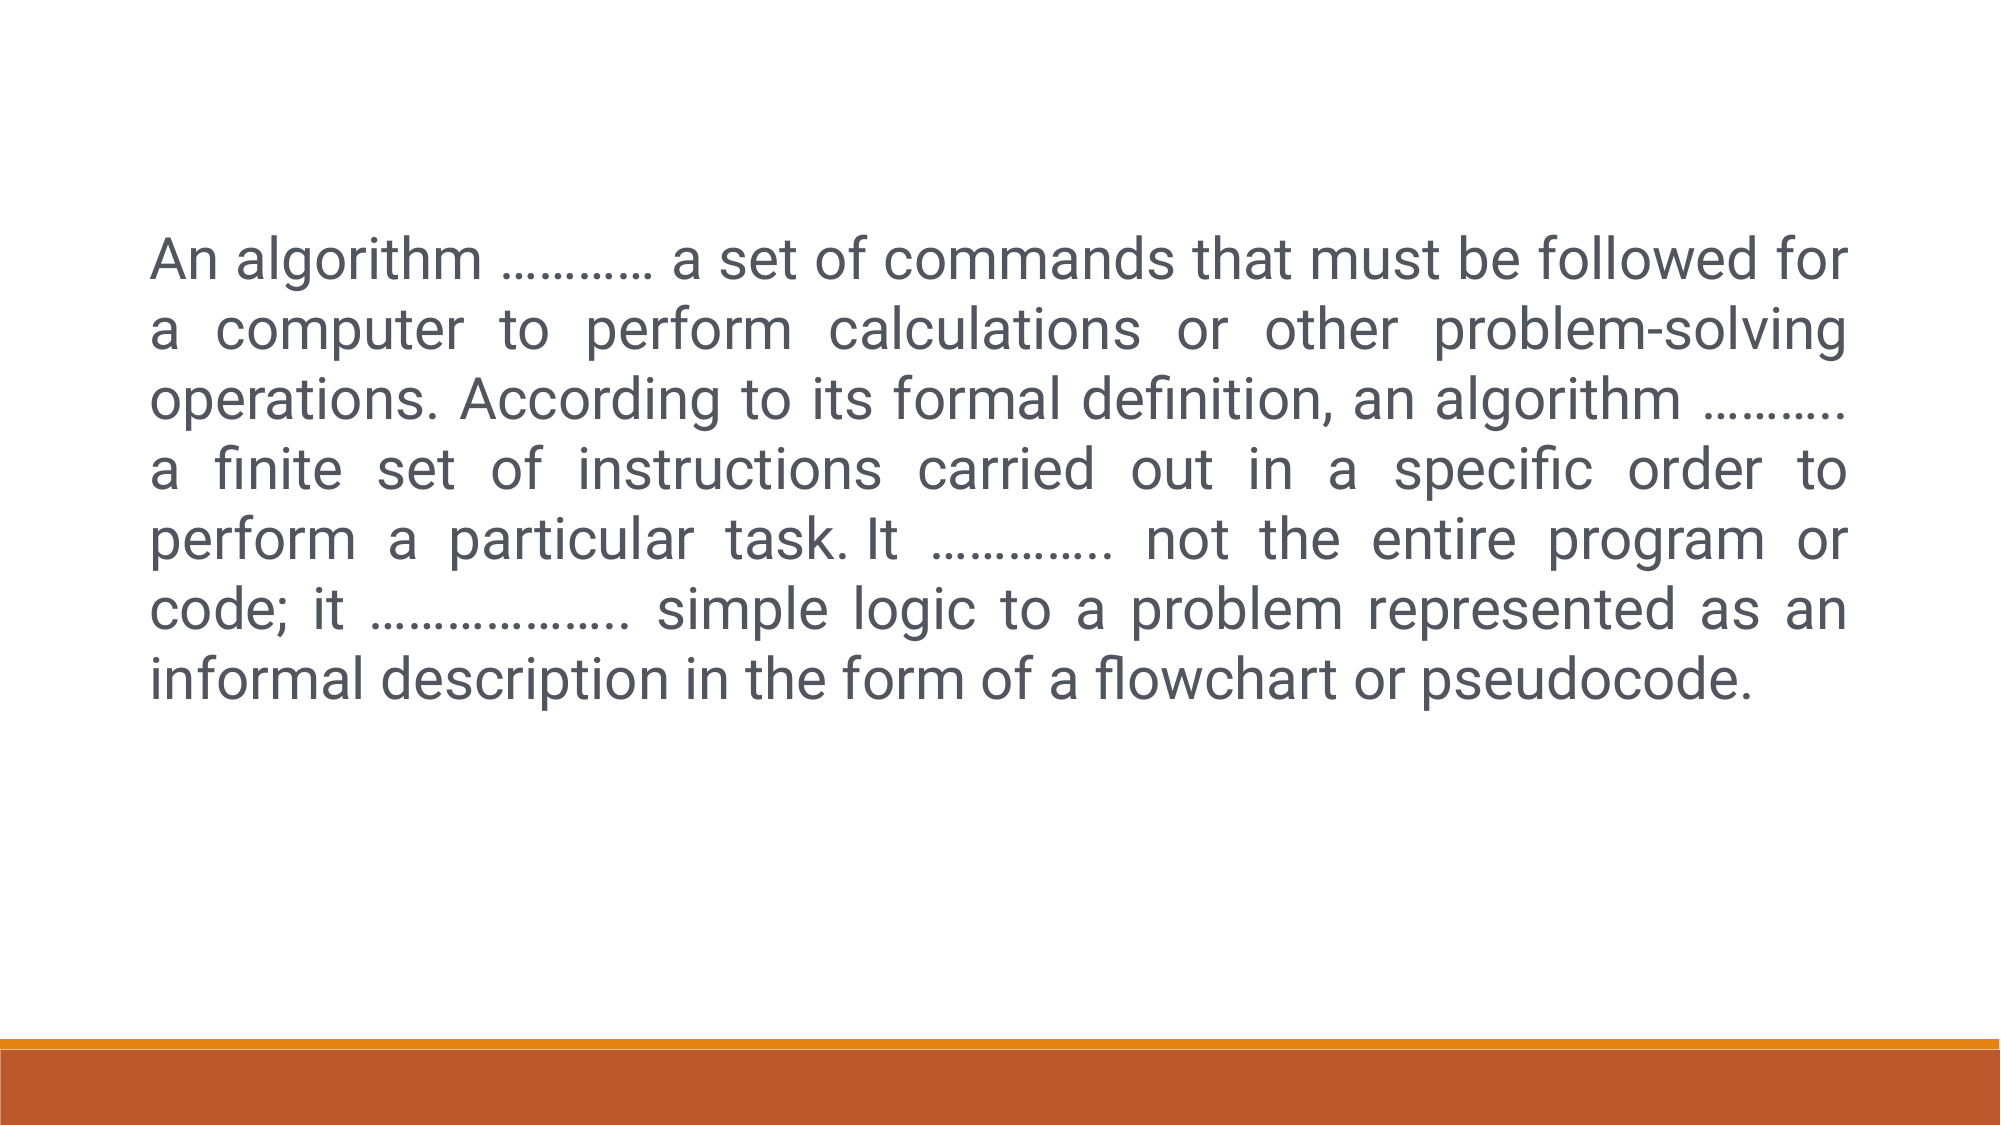

An algorithm ………… a set of commands that must be followed for a computer to perform calculations or other problem-solving operations. According to its formal definition, an algorithm ……….. a finite set of instructions carried out in a specific order to perform a particular task. It ………….. not the entire program or code; it ……………….. simple logic to a problem represented as an informal description in the form of a flowchart or pseudocode.